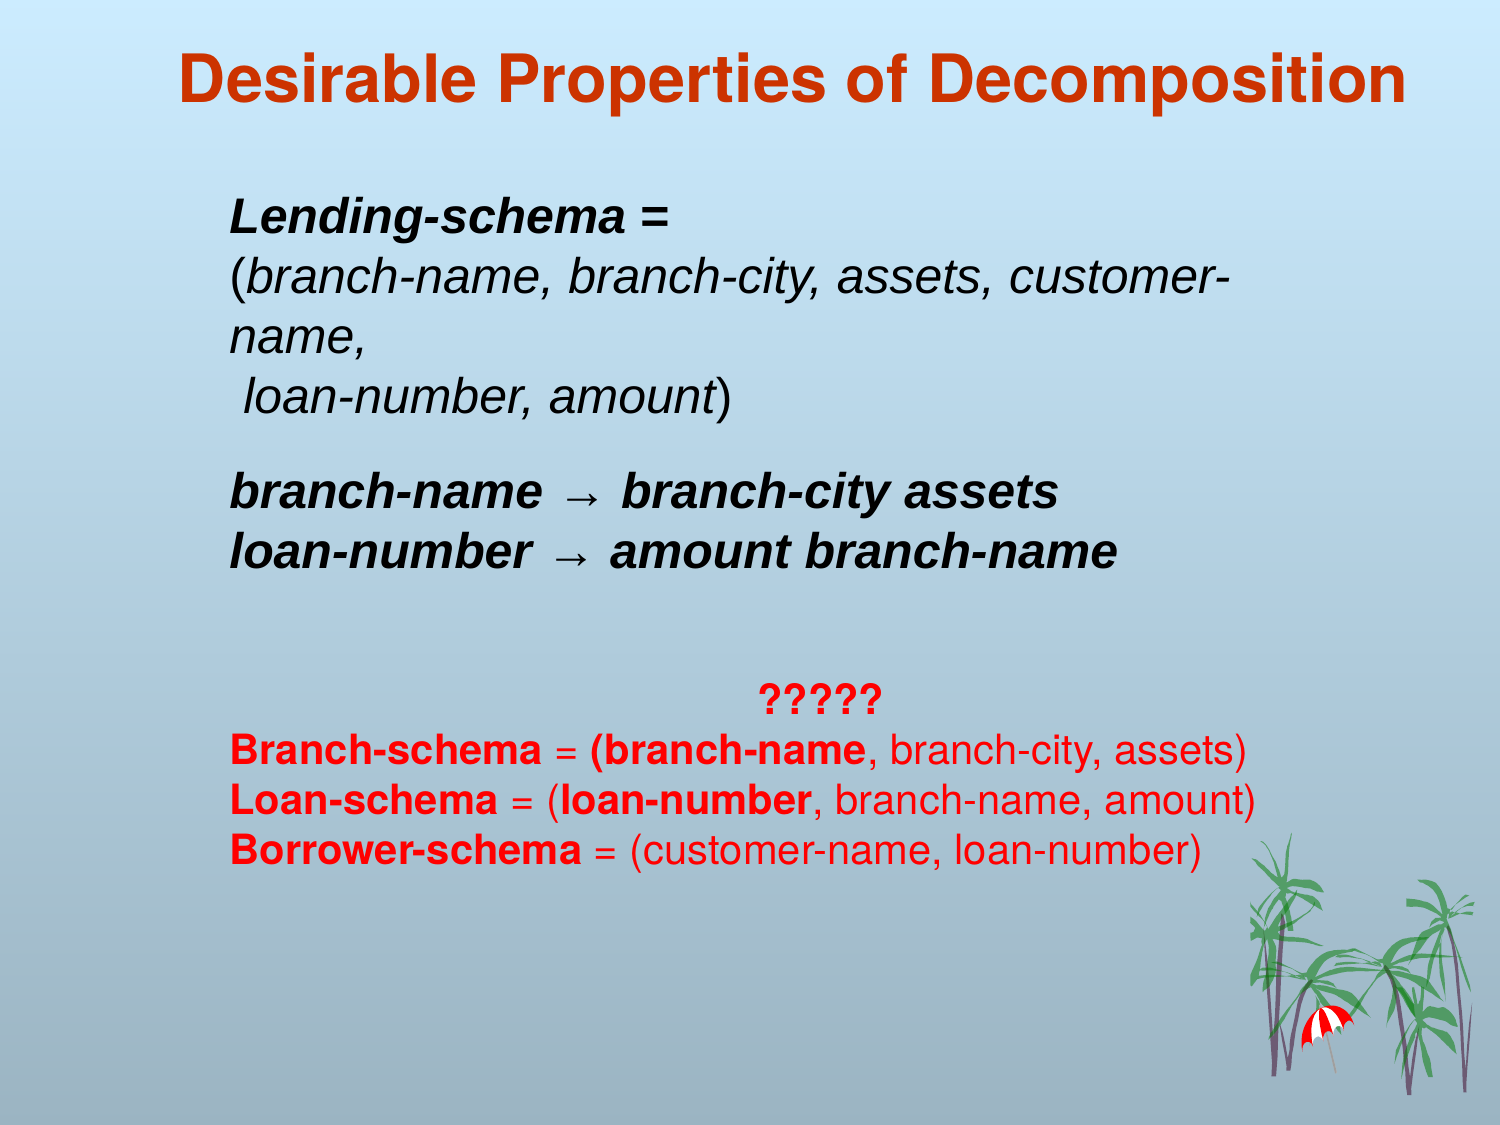

# Desirable Properties of Decomposition
Lending-schema =
(branch-name, branch-city, assets, customer-name,
 loan-number, amount)
branch-name → branch-city assets
loan-number → amount branch-name
?????
Branch-schema = (branch-name, branch-city, assets)
Loan-schema = (loan-number, branch-name, amount)
Borrower-schema = (customer-name, loan-number)